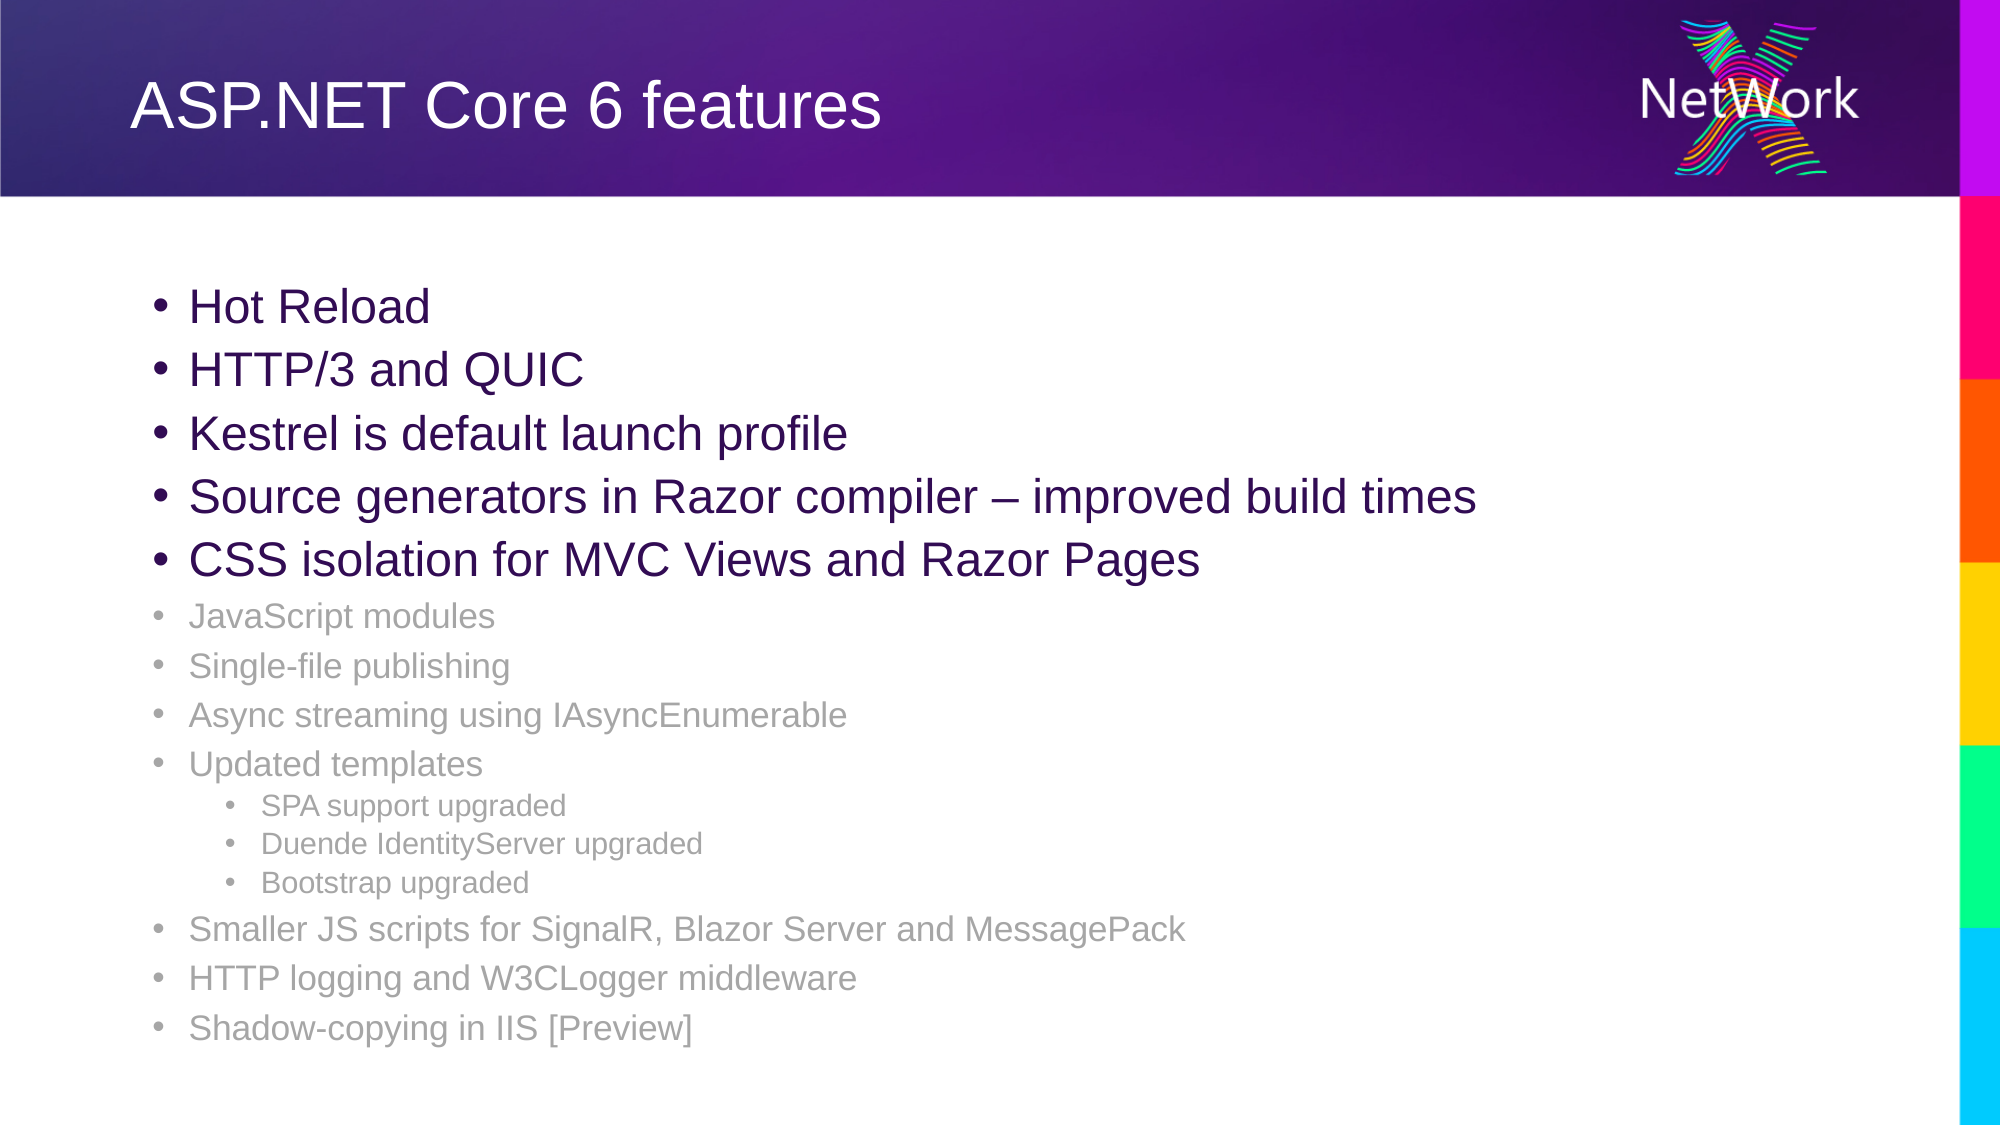

# ASP.NET Core 6 features
Hot Reload
HTTP/3 and QUIC
Kestrel is default launch profile
Source generators in Razor compiler – improved build times
CSS isolation for MVC Views and Razor Pages
JavaScript modules
Single-file publishing
Async streaming using IAsyncEnumerable
Updated templates
SPA support upgraded
Duende IdentityServer upgraded
Bootstrap upgraded
Smaller JS scripts for SignalR, Blazor Server and MessagePack
HTTP logging and W3CLogger middleware
Shadow-copying in IIS [Preview]